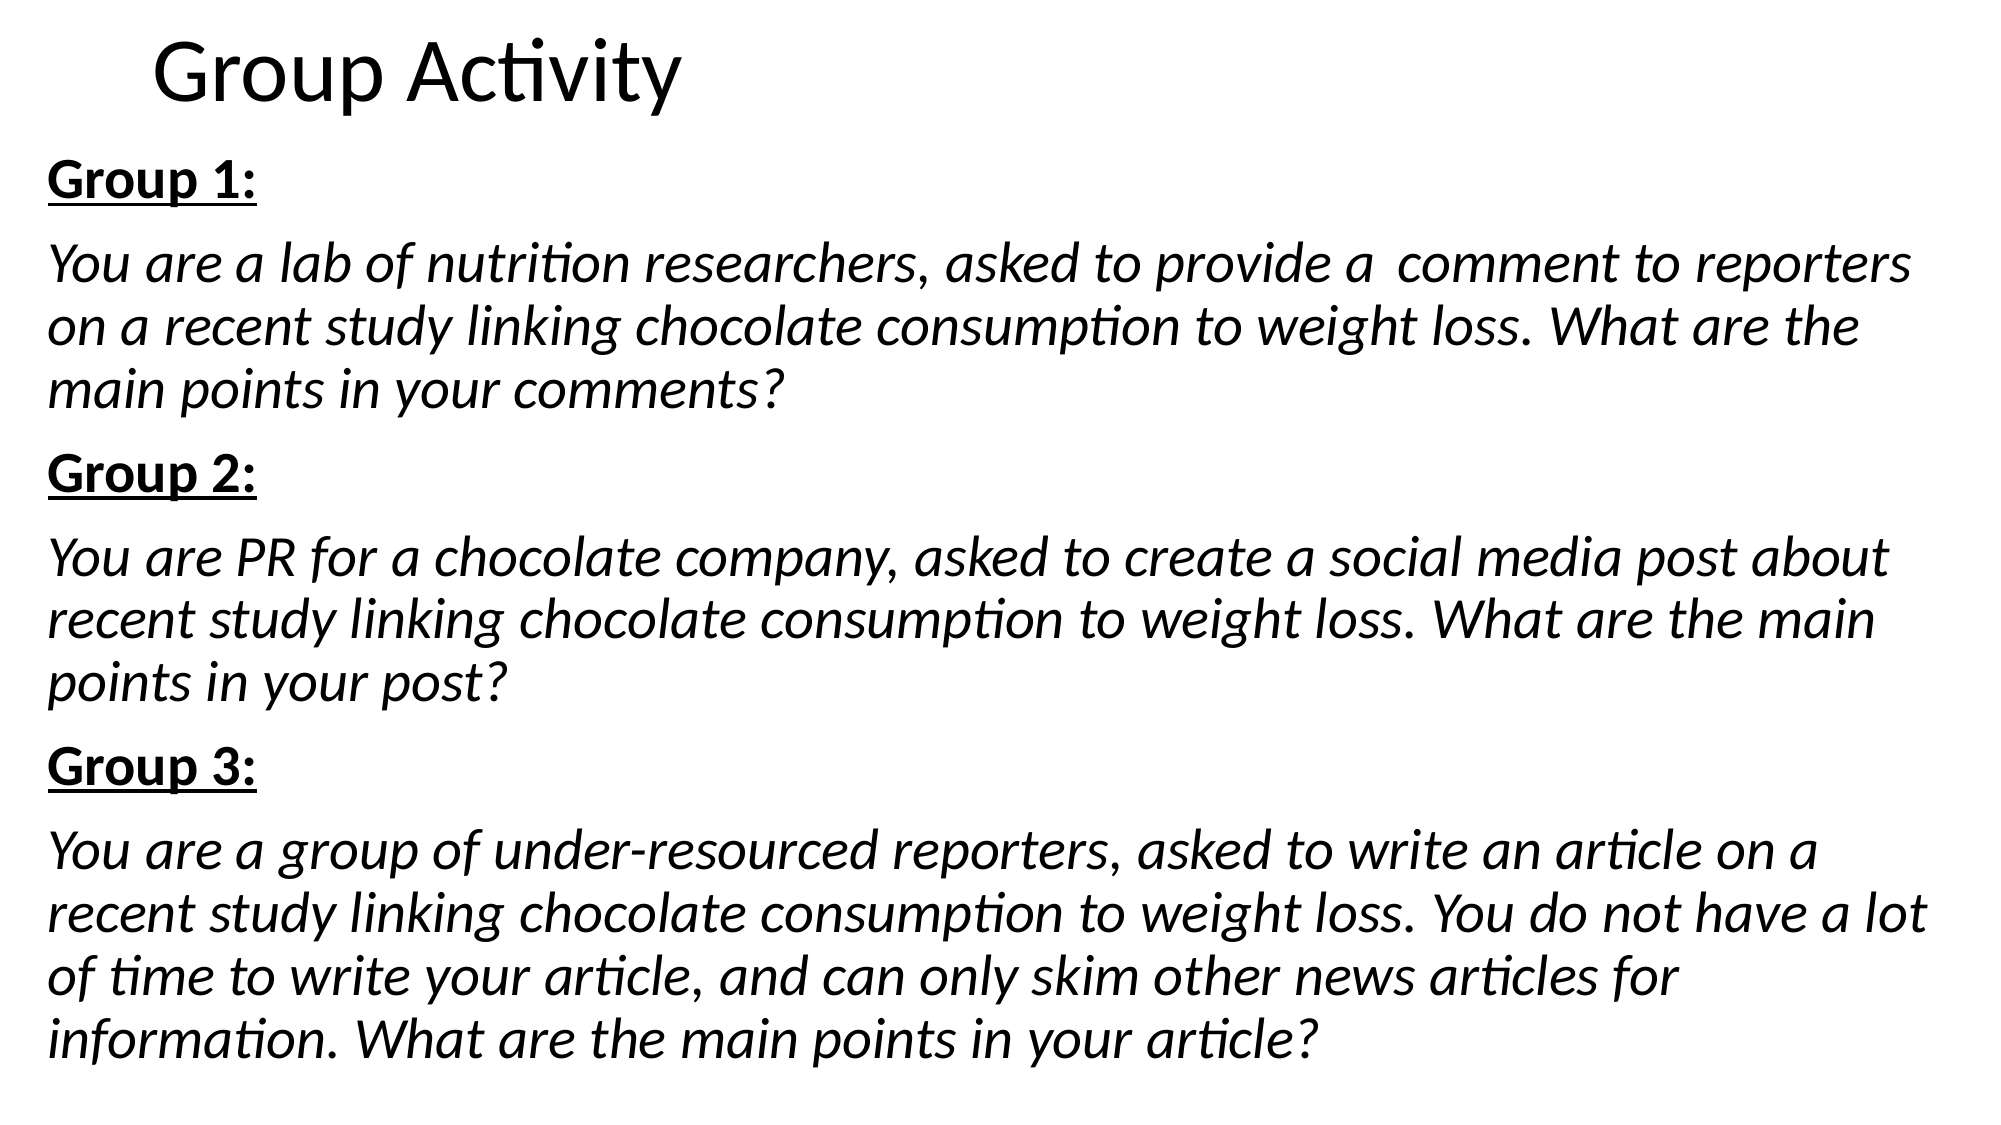

# Group Activity
Group 1:
You are a lab of nutrition researchers, asked to provide a 	comment to reporters on a recent study linking chocolate consumption to weight loss. What are the main points in your comments?
Group 2:
You are PR for a chocolate company, asked to create a social media post about recent study linking chocolate consumption to weight loss. What are the main points in your post?
Group 3:
You are a group of under-resourced reporters, asked to write an article on a recent study linking chocolate consumption to weight loss. You do not have a lot of time to write your article, and can only skim other news articles for information. What are the main points in your article?